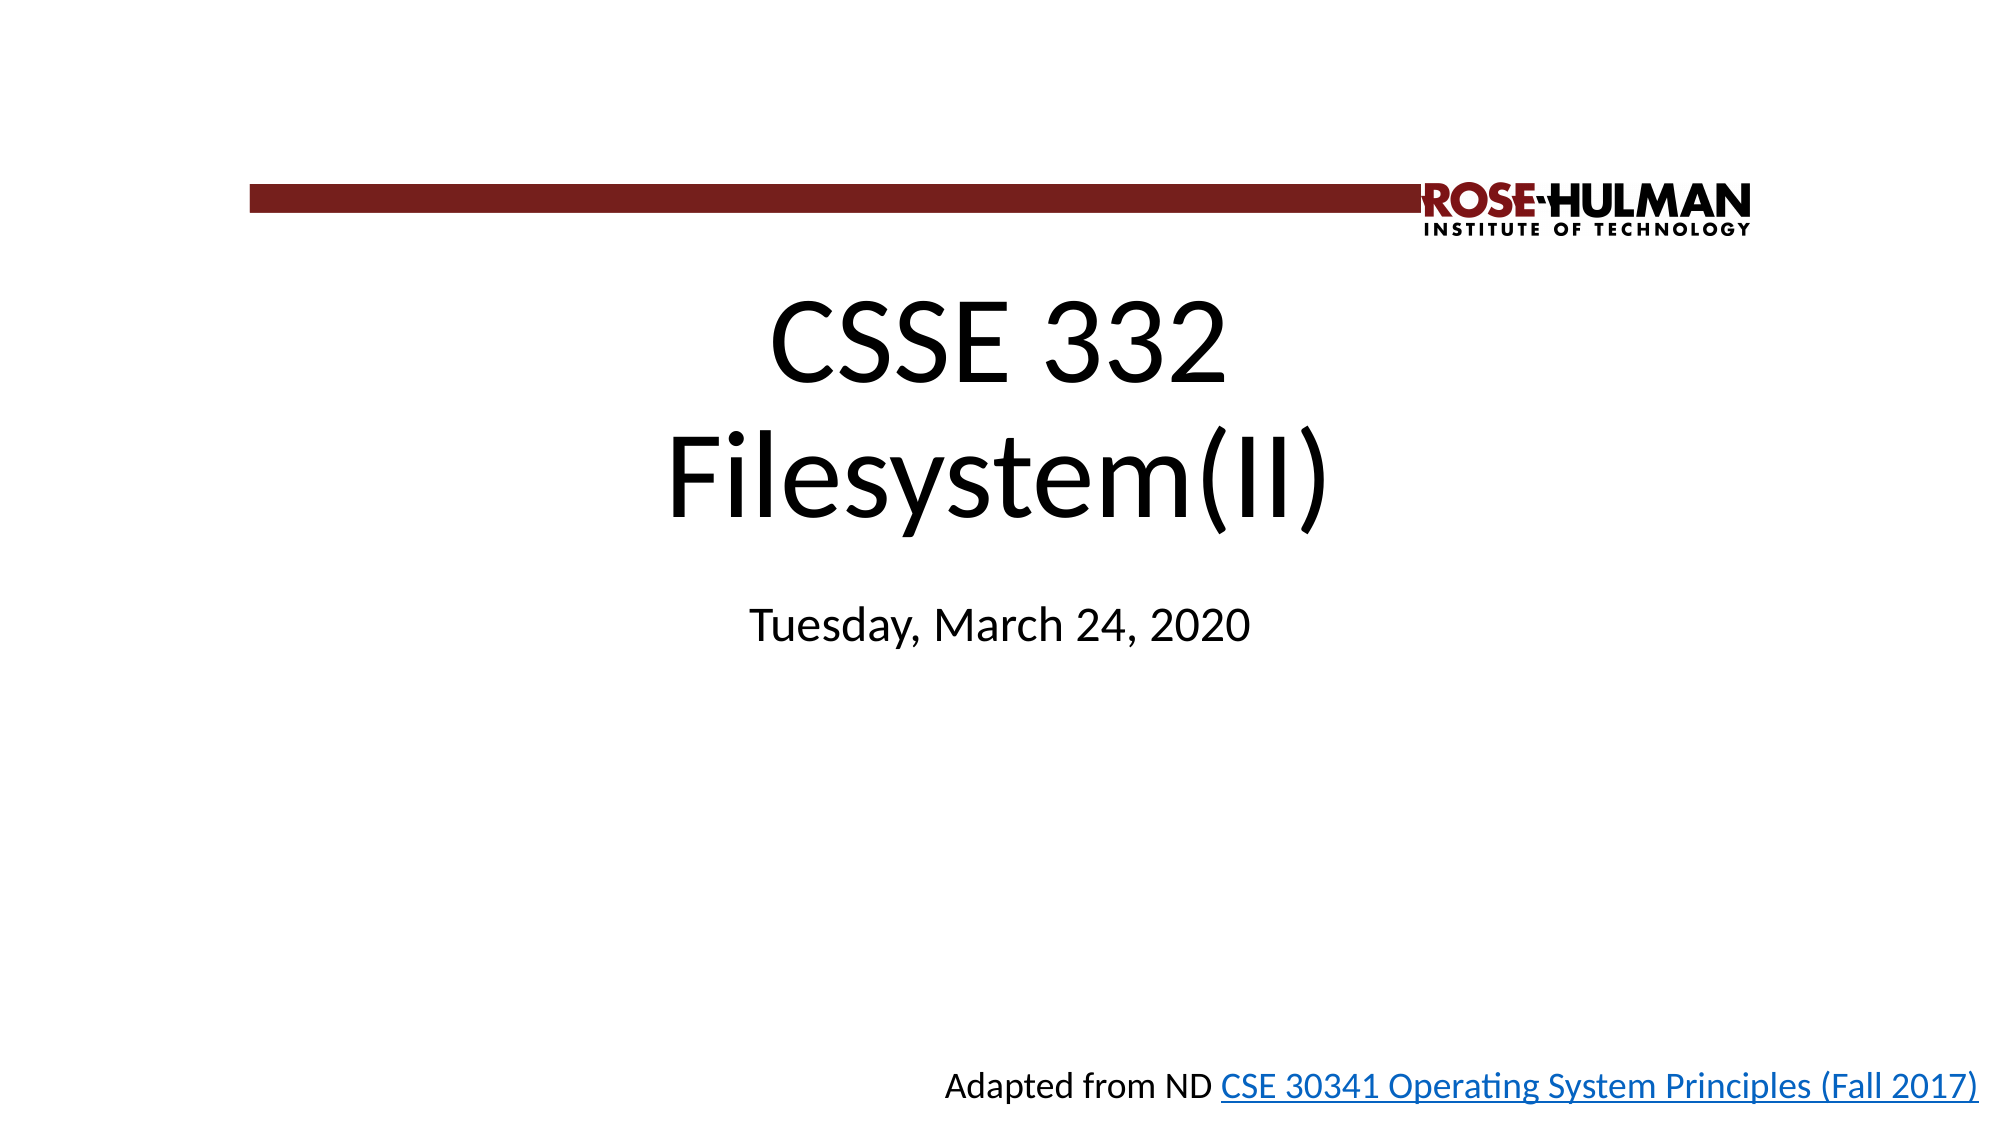

# CSSE 332 Filesystem(II)
Tuesday, March 24, 2020
Adapted from ND CSE 30341 Operating System Principles (Fall 2017)